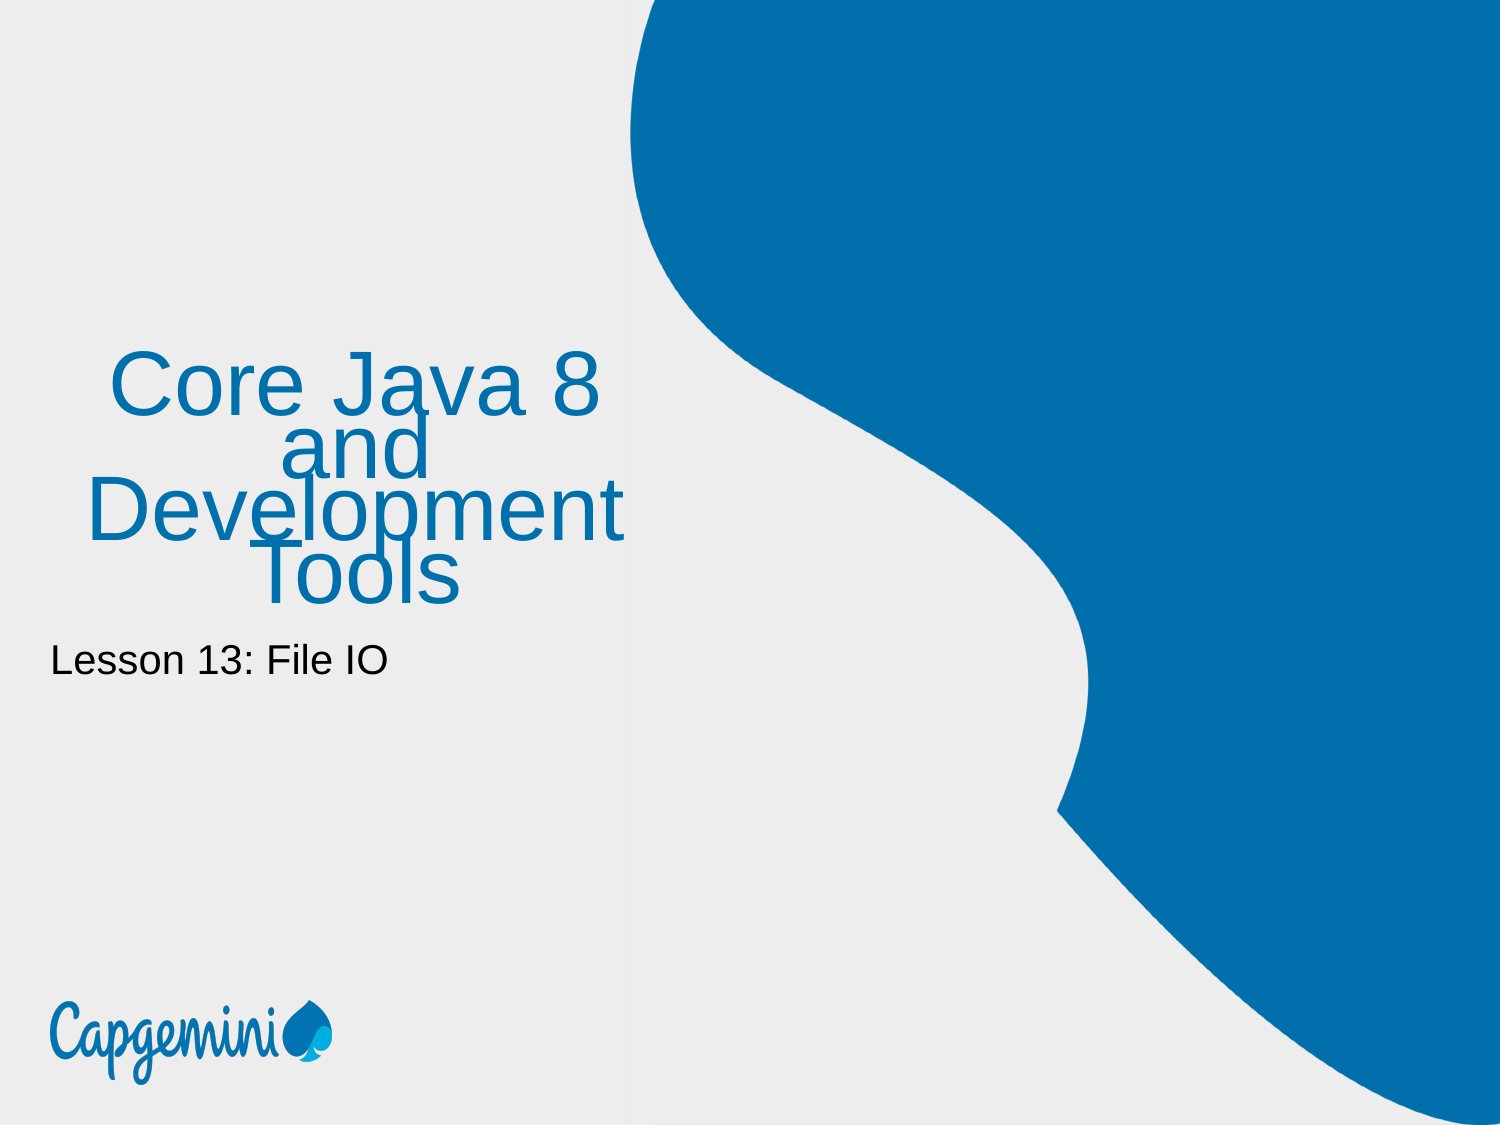

# Core Java 8 and Development Tools
Lesson 13: File IO